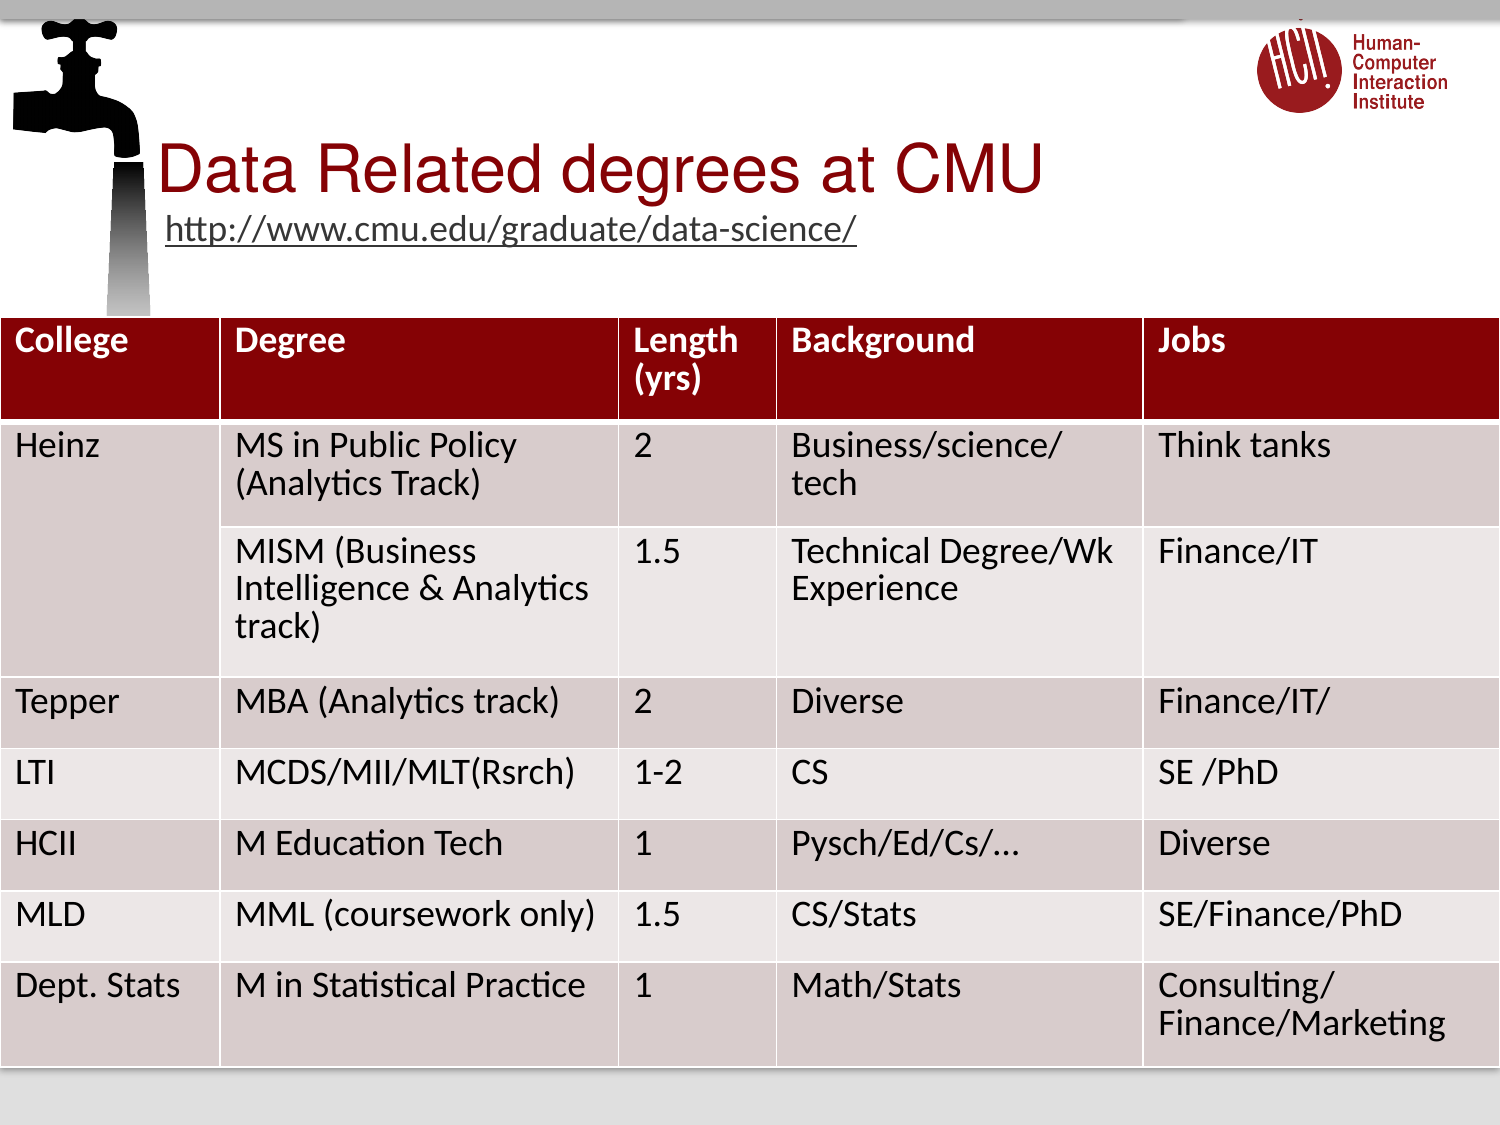

# Data Related degrees at CMU
http://www.cmu.edu/graduate/data-science/

| College | Degree | Length (yrs) | Background | Jobs |
| --- | --- | --- | --- | --- |
| Heinz | MS in Public Policy (Analytics Track) | 2 | Business/science/tech | Think tanks |
|  | MISM (Business Intelligence & Analytics track) | 1.5 | Technical Degree/Wk Experience | Finance/IT |
| Tepper | MBA (Analytics track) | 2 | Diverse | Finance/IT/ |
| LTI | MCDS/MII/MLT(Rsrch) | 1-2 | CS | SE /PhD |
| HCII | M Education Tech | 1 | Pysch/Ed/Cs/… | Diverse |
| MLD | MML (coursework only) | 1.5 | CS/Stats | SE/Finance/PhD |
| Dept. Stats | M in Statistical Practice | 1 | Math/Stats | Consulting/Finance/Marketing |
9
1/13/16